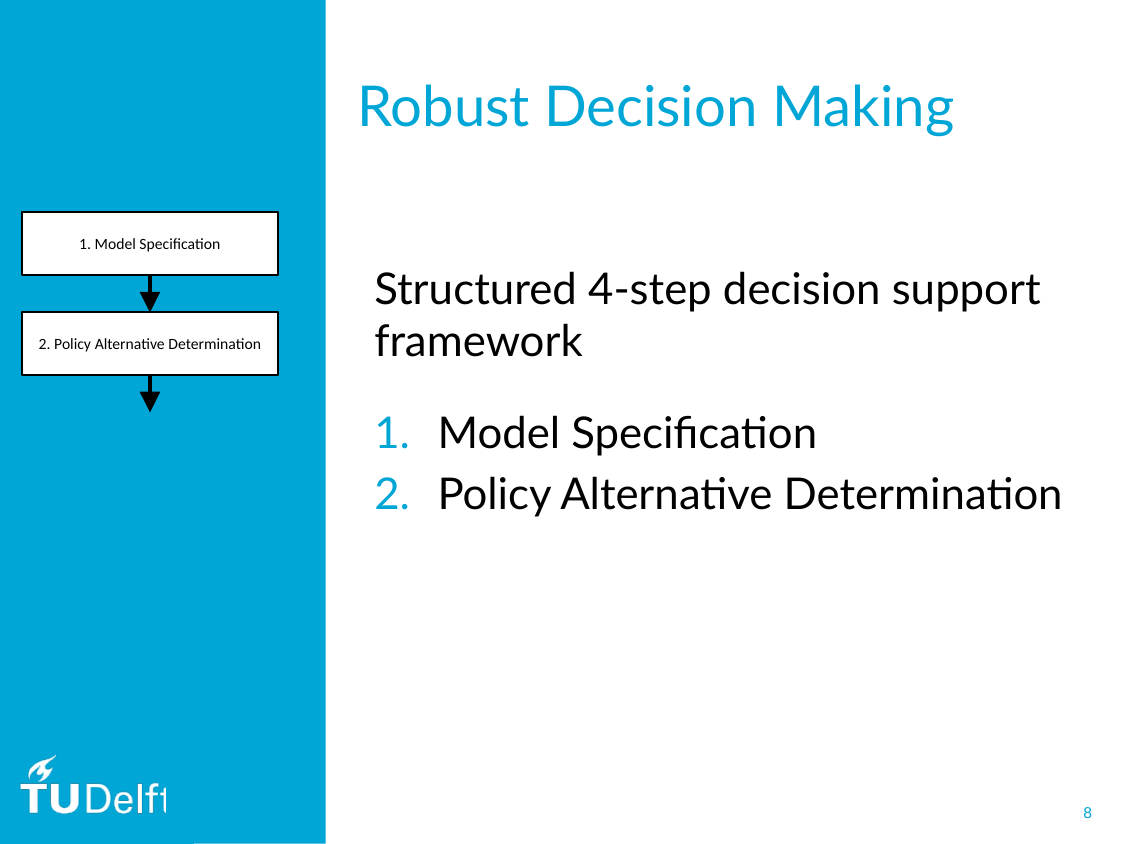

# Robust Decision Making
1. Model Specification
2. Policy Alternative Determination
Structured 4-step decision support framework

Model Specification
Policy Alternative Determination